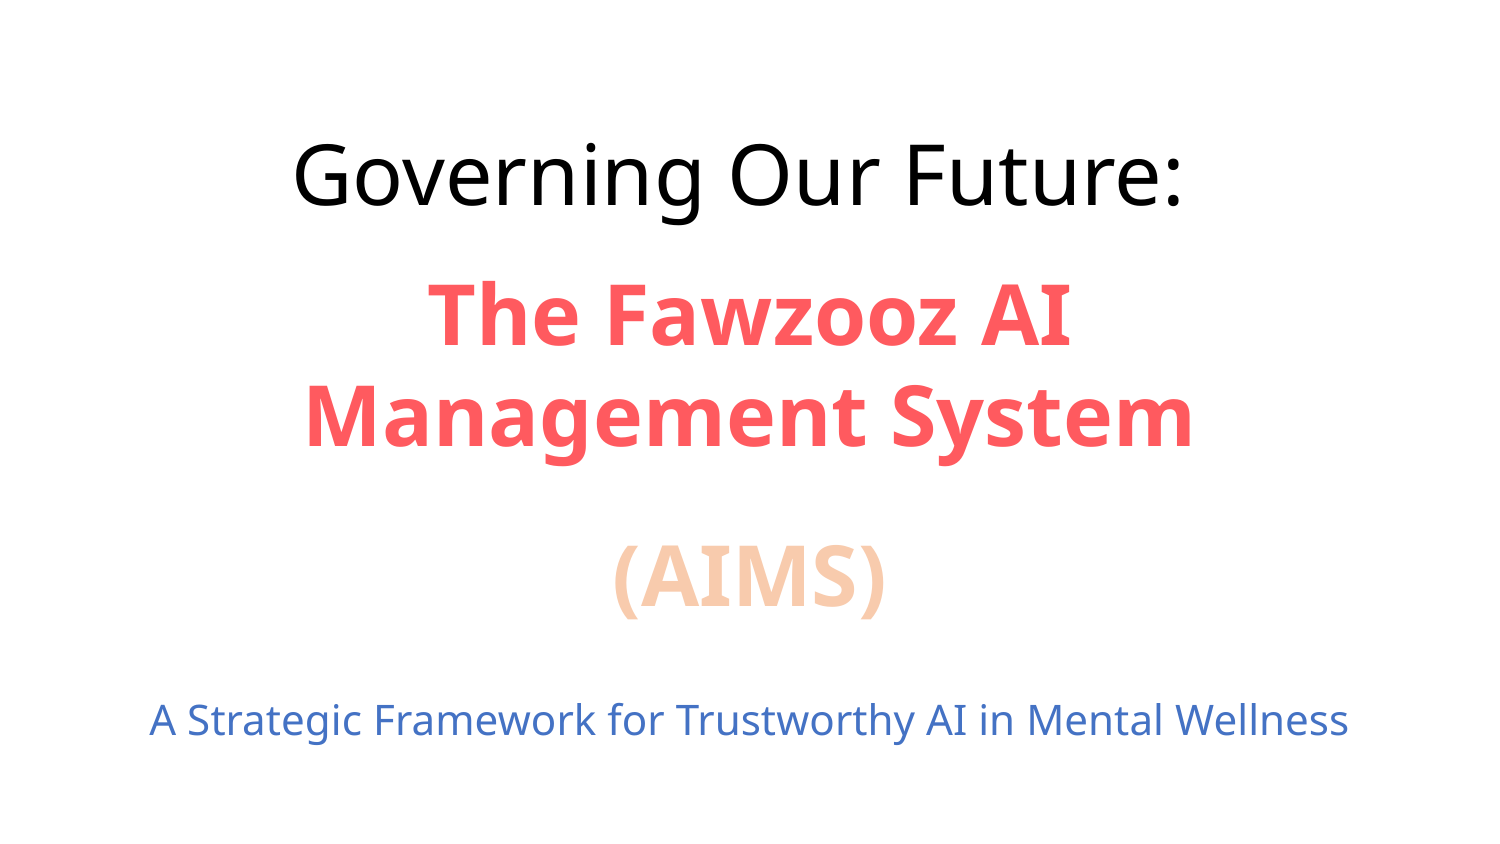

Governing Our Future:
The Fawzooz AI Management System
 (AIMS)

A Strategic Framework for Trustworthy AI in Mental Wellness